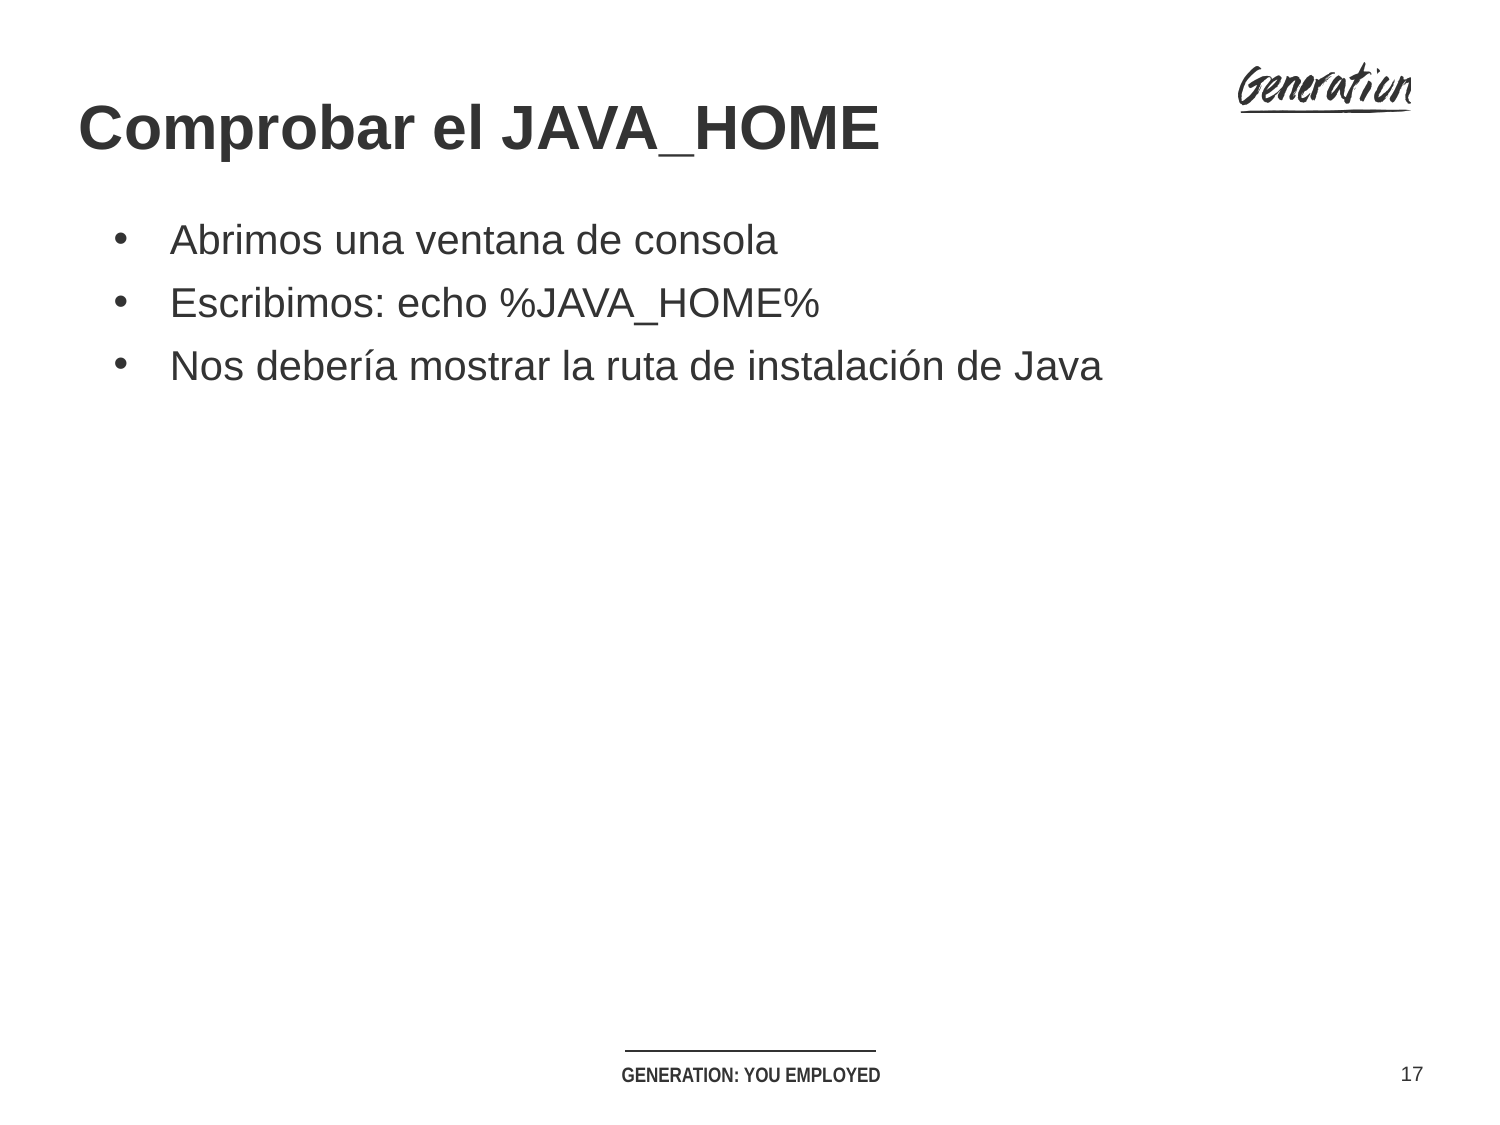

Comprobar el JAVA_HOME
Abrimos una ventana de consola
Escribimos: echo %JAVA_HOME%
Nos debería mostrar la ruta de instalación de Java